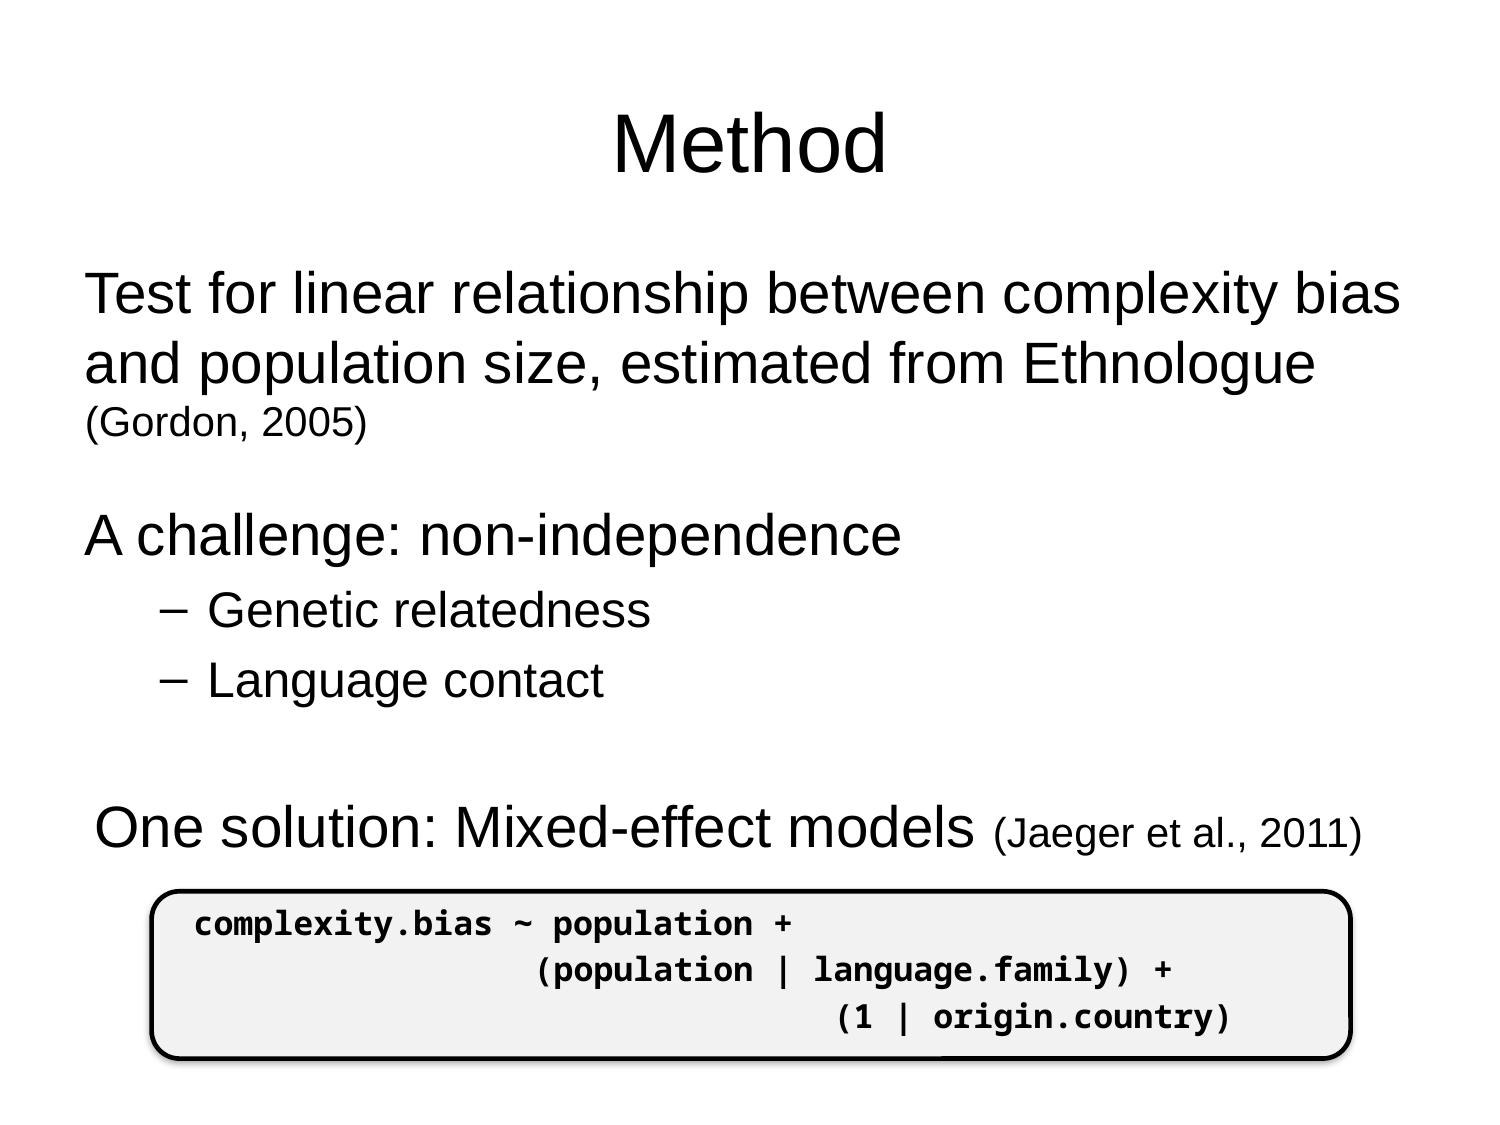

# Method
Test for linear relationship between complexity bias and population size, estimated from Ethnologue (Gordon, 2005)

A challenge: non-independence
Genetic relatedness
Language contact

One solution: Mixed-effect models (Jaeger et al., 2011)

complexity.bias ∼ population +
                 (population | language.family) +
				  (1 | origin.country)